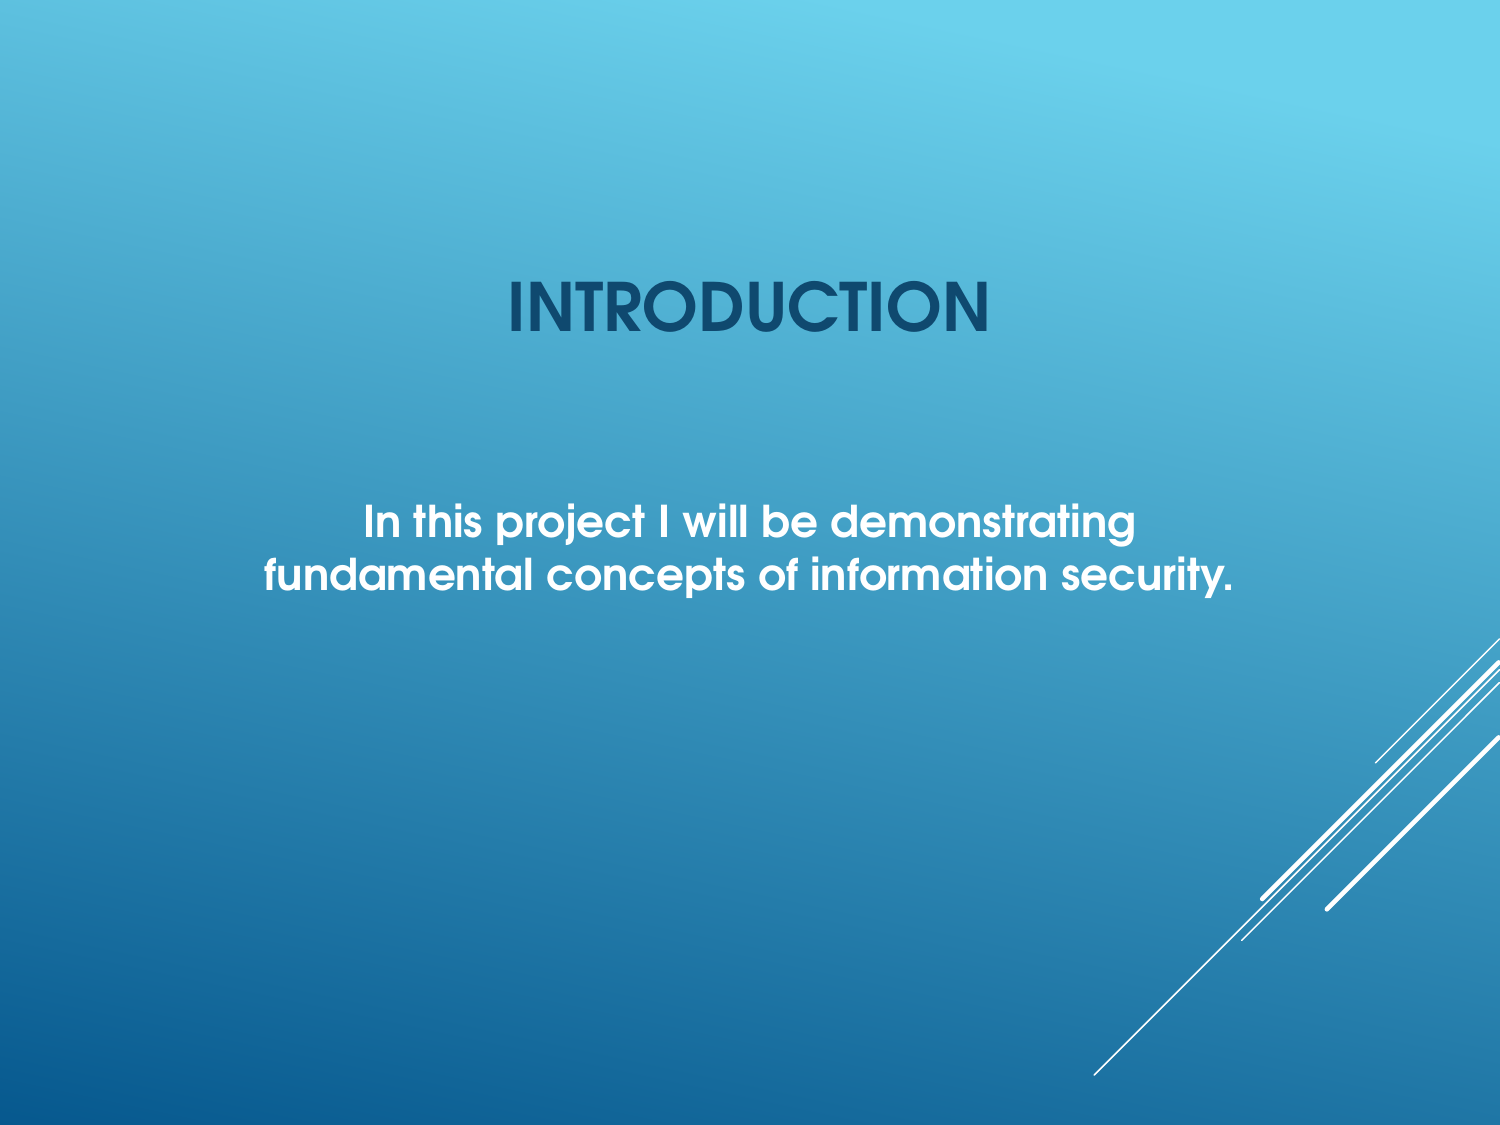

# Introduction
In this project I will be demonstrating fundamental concepts of information security.